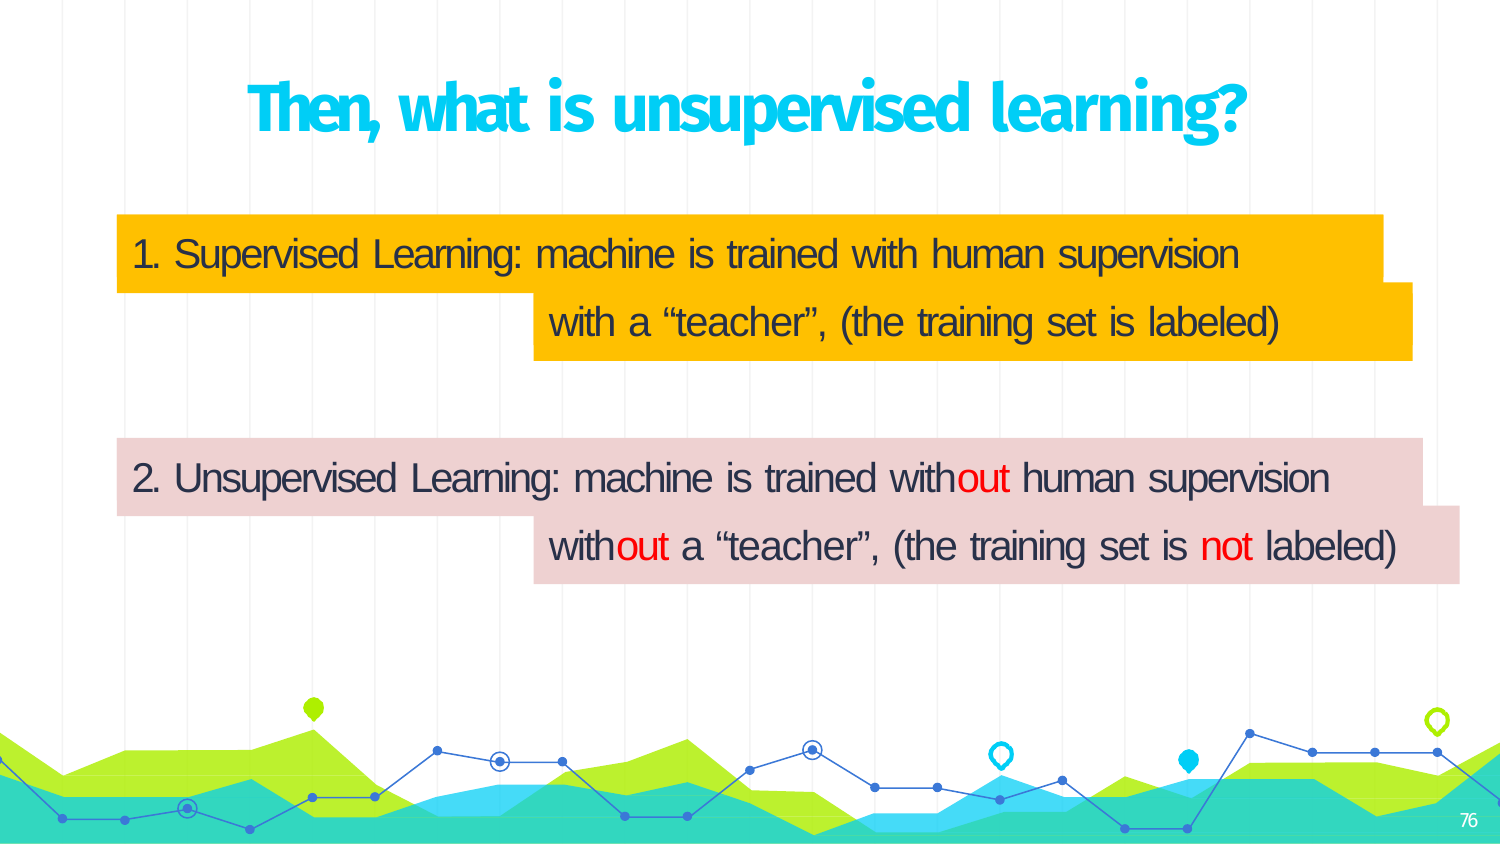

# Then, what is unsupervised learning?

1. Supervised Learning: machine is trained with human supervision

with a “teacher”, (the training set is labeled)

2. Unsupervised Learning: machine is trained without human supervision

without a “teacher”, (the training set is not labeled)
76